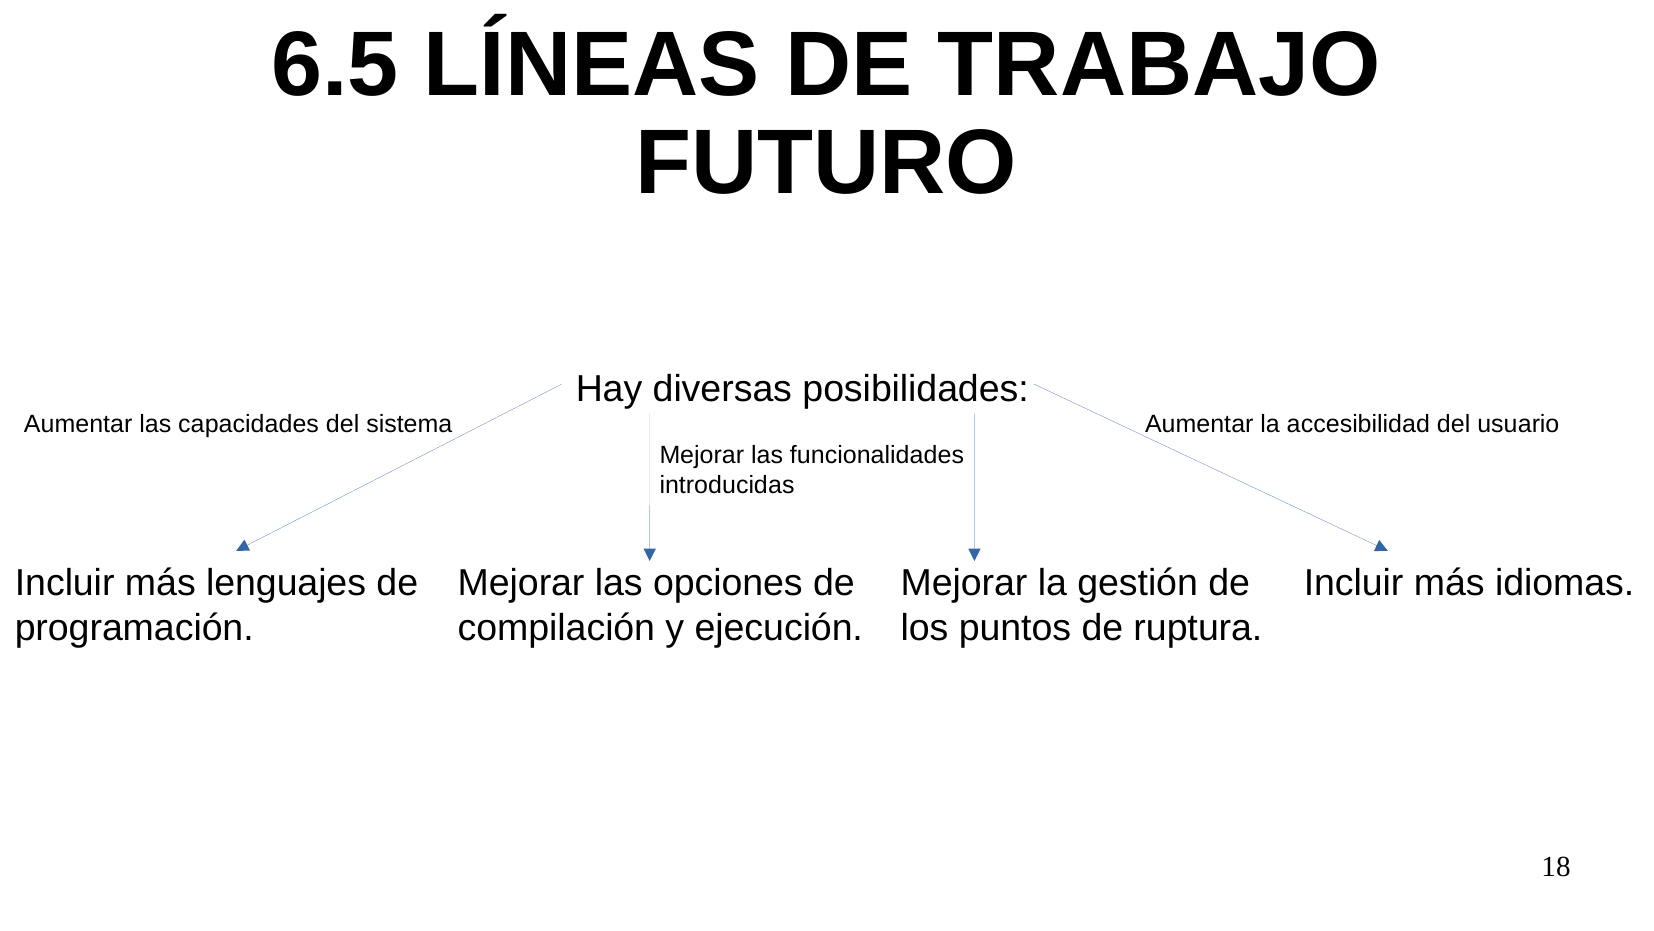

# 6.5 LÍNEAS DE TRABAJO FUTURO
Hay diversas posibilidades:

Aumentar las capacidades del sistema
Aumentar la accesibilidad del usuario

Mejorar las funcionalidades introducidas
Incluir más lenguajes de programación.
Mejorar las opciones de compilación y ejecución.
Mejorar la gestión de los puntos de ruptura.
Incluir más idiomas.
18